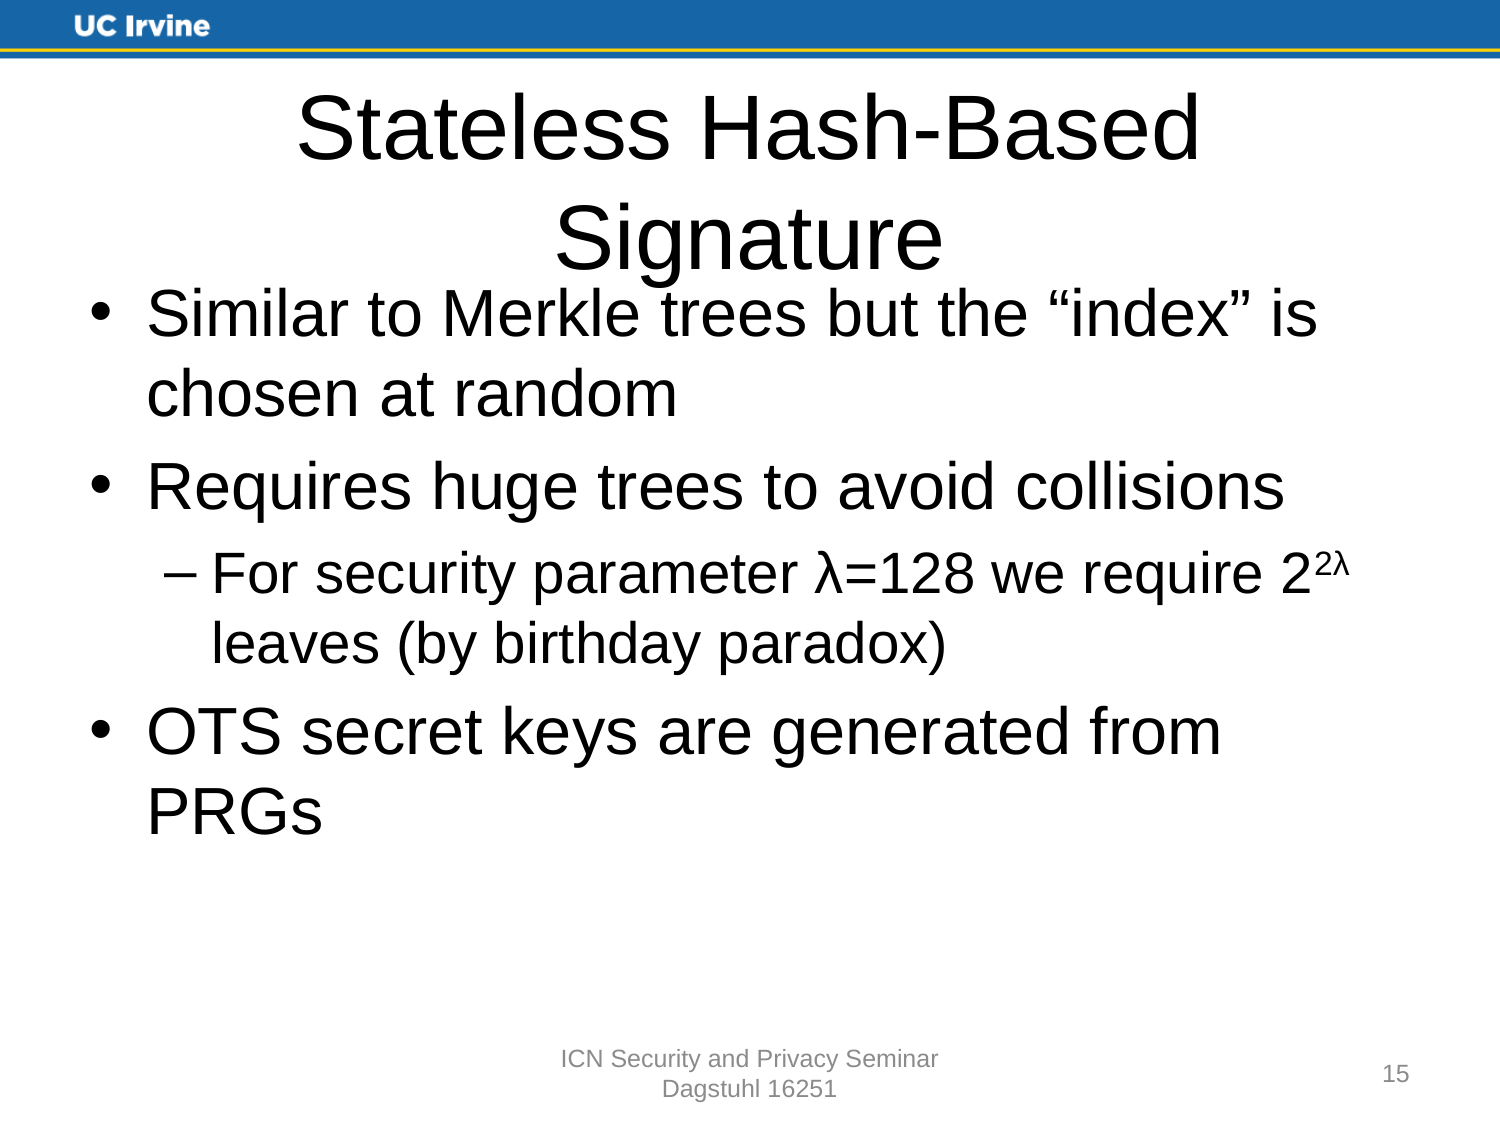

# Stateless Hash-Based Signature
Similar to Merkle trees but the “index” is chosen at random
Requires huge trees to avoid collisions
For security parameter λ=128 we require 22λ leaves (by birthday paradox)
OTS secret keys are generated from PRGs
ICN Security and Privacy Seminar
Dagstuhl 16251
15